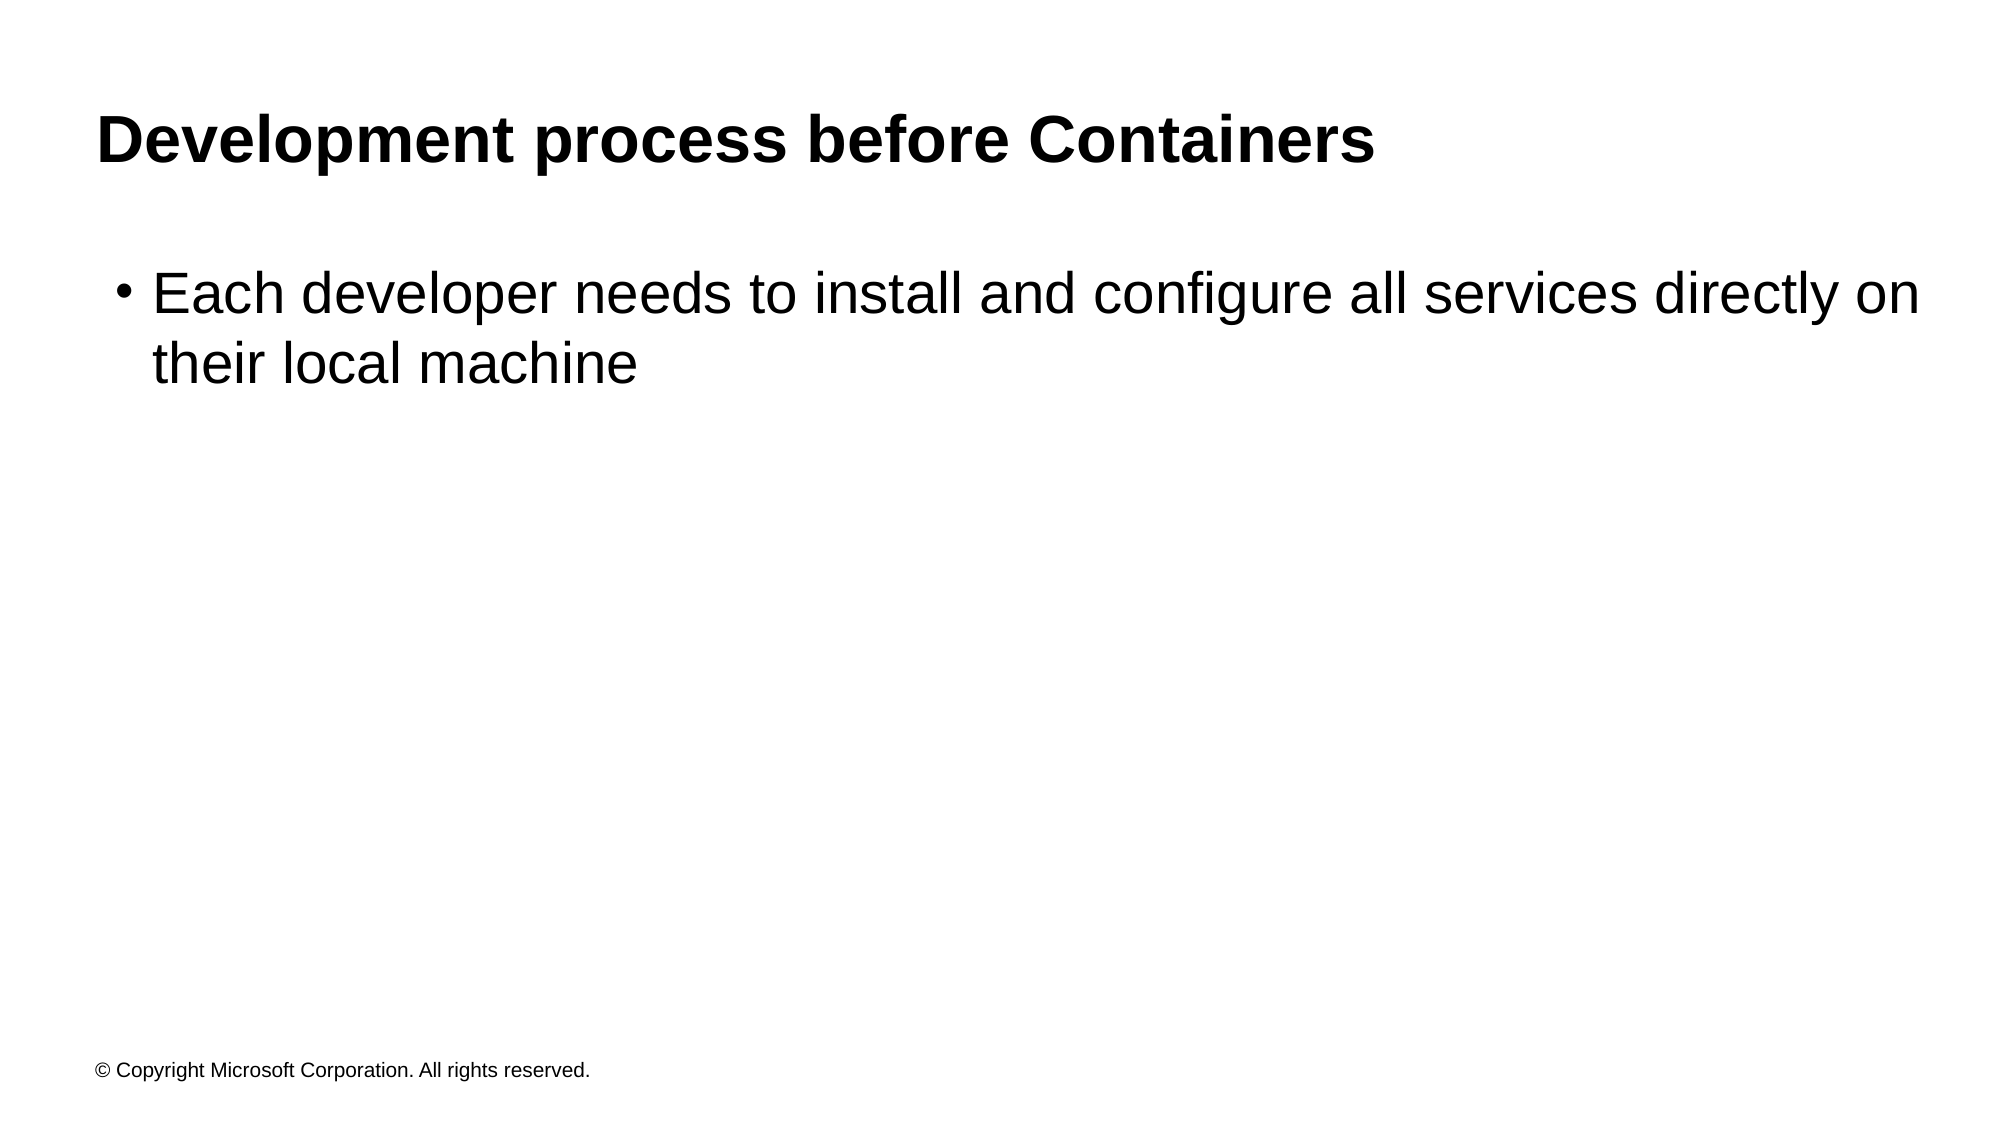

# Development process before Containers
Each developer needs to install and configure all services directly on their local machine
© Copyright Microsoft Corporation. All rights reserved.